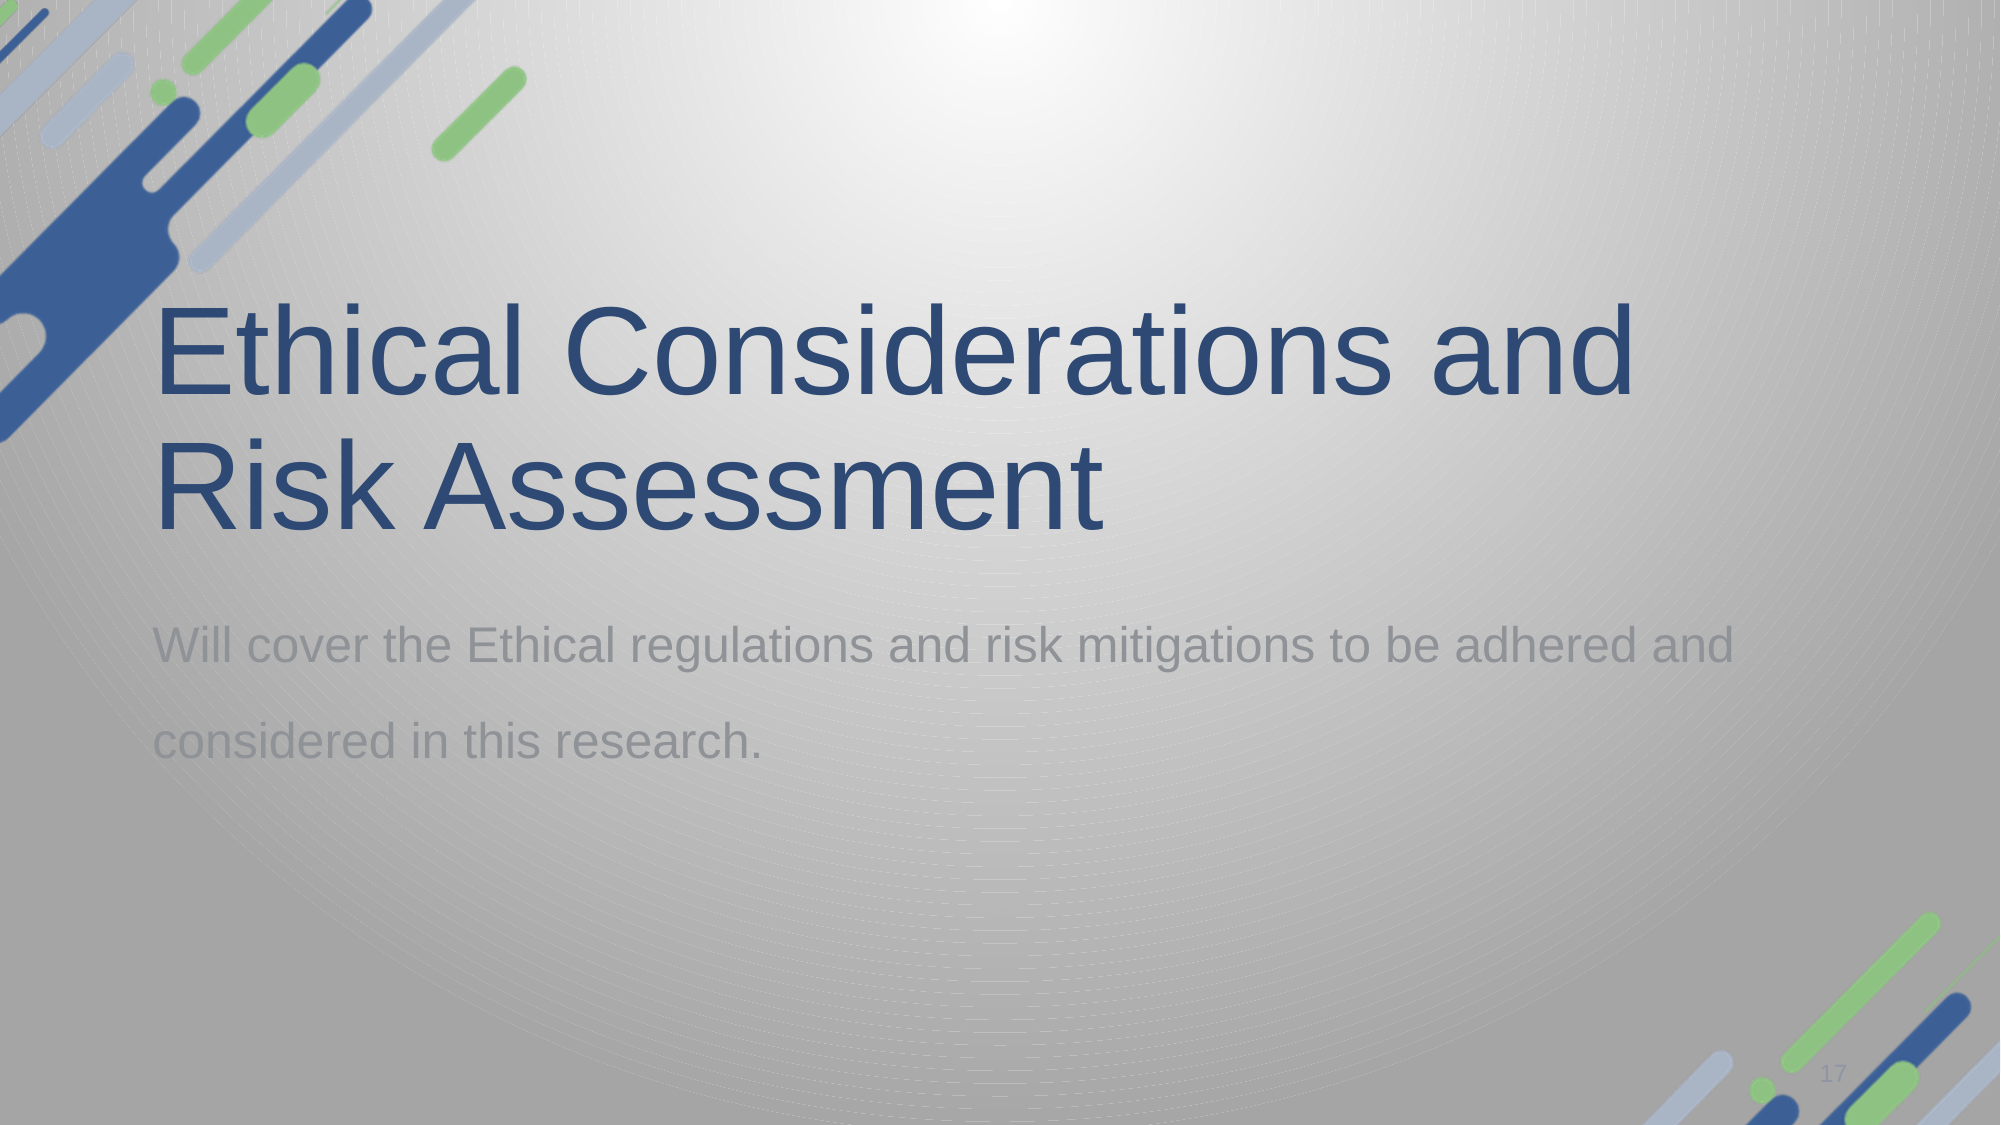

Ethical Considerations and Risk Assessment
Will cover the Ethical regulations and risk mitigations to be adhered and considered in this research.

17